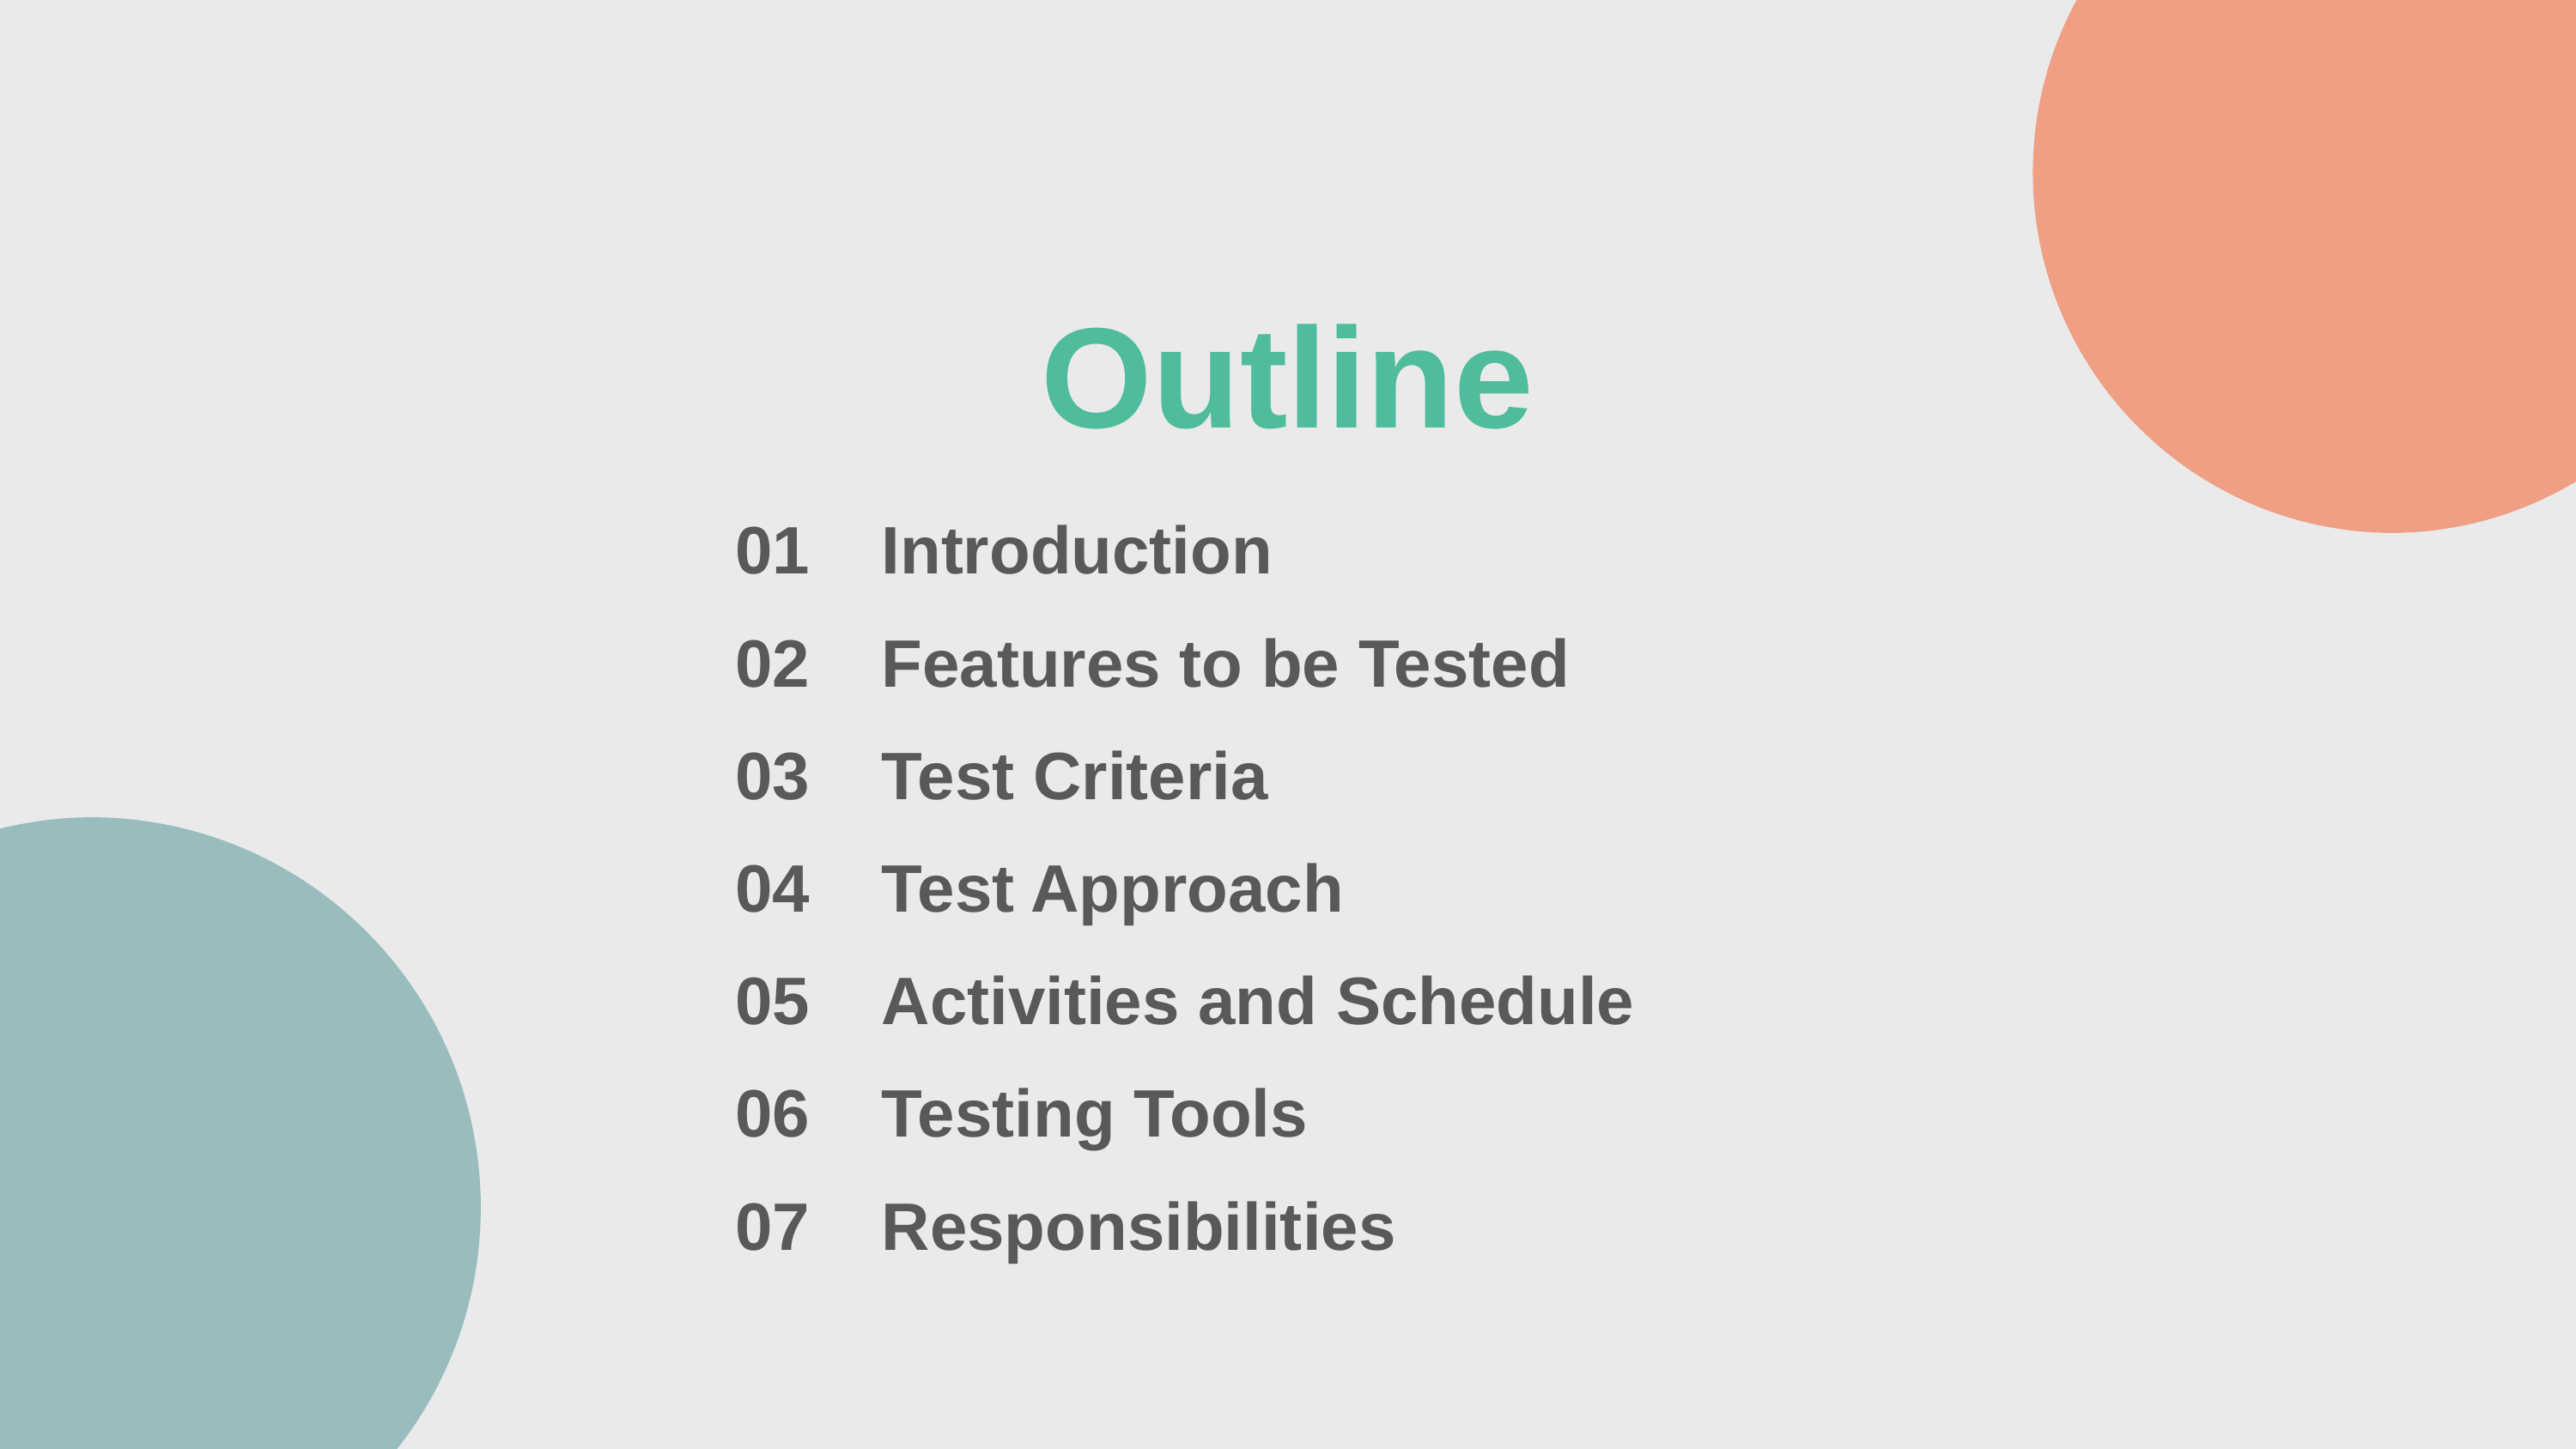

Outline
01
02
03
04
05
06
07
Introduction
Features to be Tested
Test Criteria
Test Approach
Activities and Schedule
Testing Tools
Responsibilities